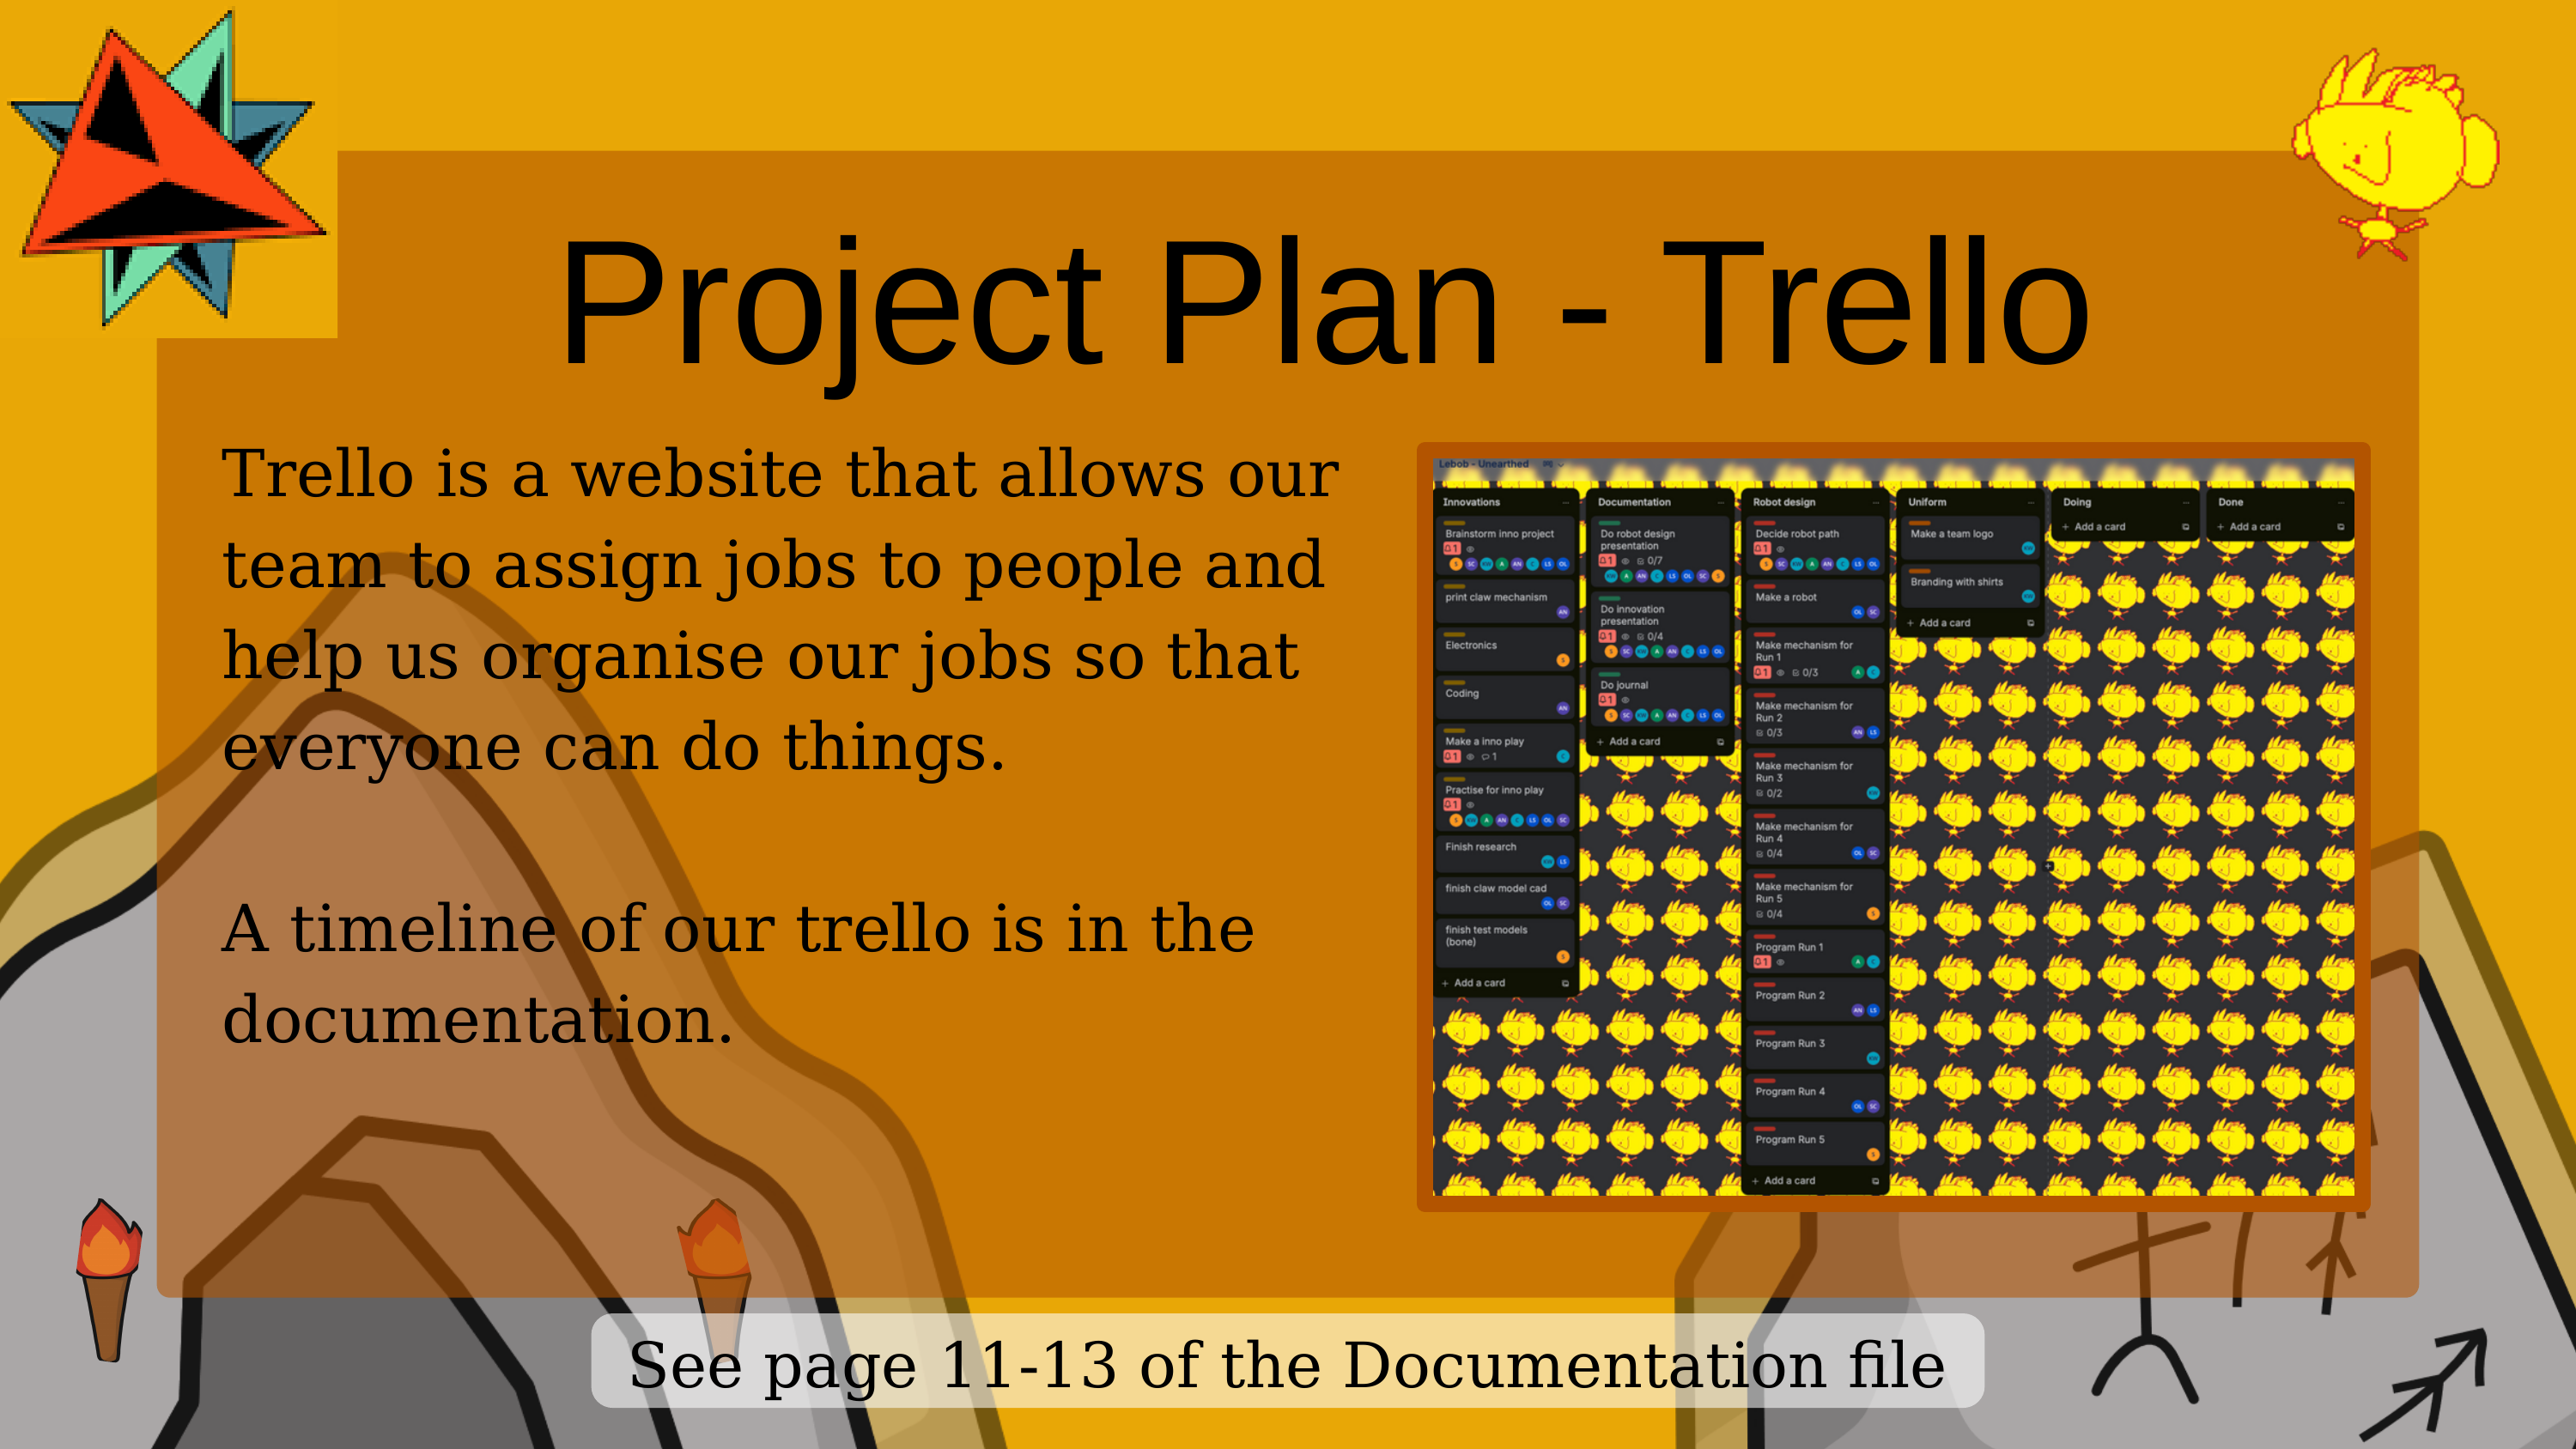

Project Plan - Trello
Trello is a website that allows our team to assign jobs to people and help us organise our jobs so that everyone can do things.

A timeline of our trello is in the documentation.

See page 11-13 of the Documentation file